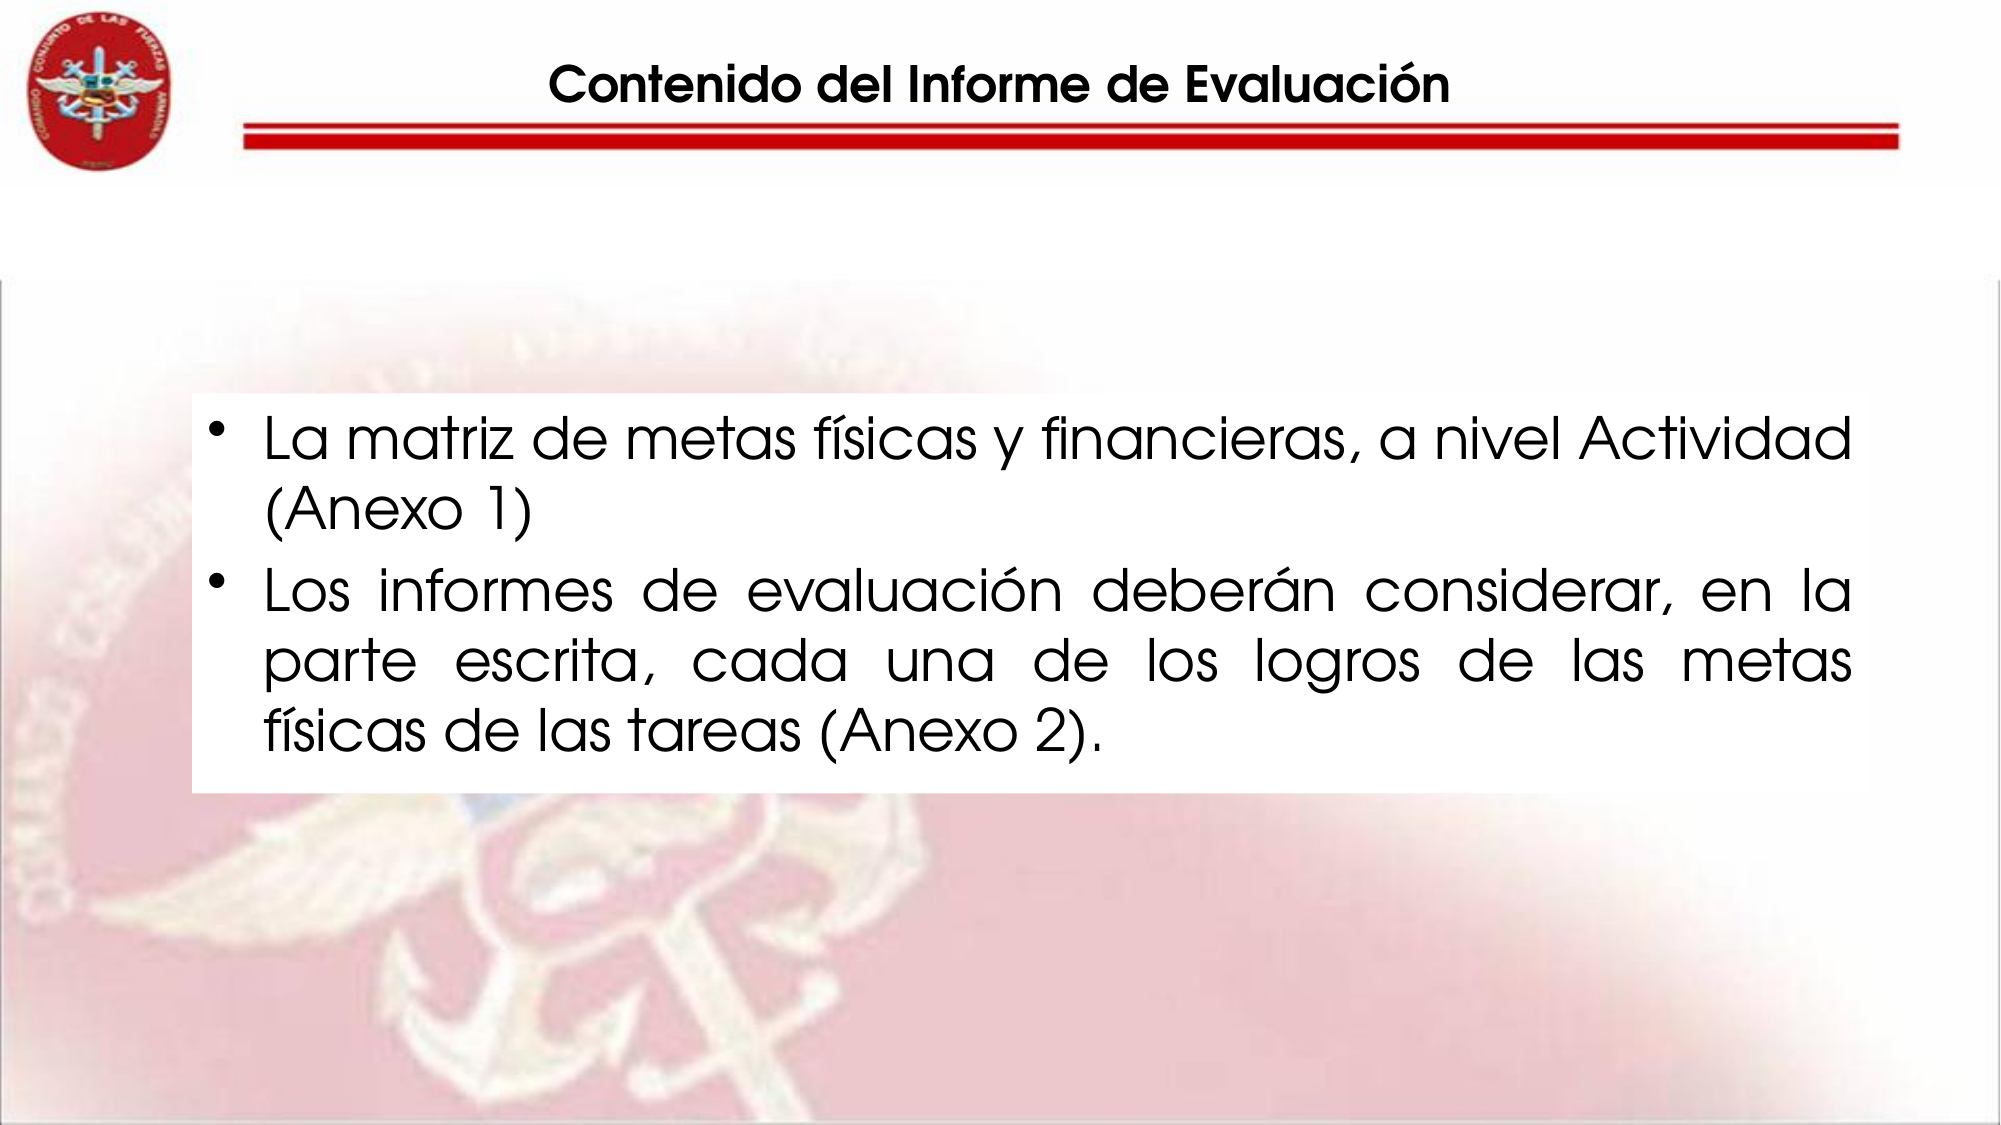

# Contenido del Informe de Evaluación
La matriz de metas físicas y financieras, a nivel Actividad (Anexo 1)
Los informes de evaluación deberán considerar, en la parte escrita, cada una de los logros de las metas físicas de las tareas (Anexo 2).